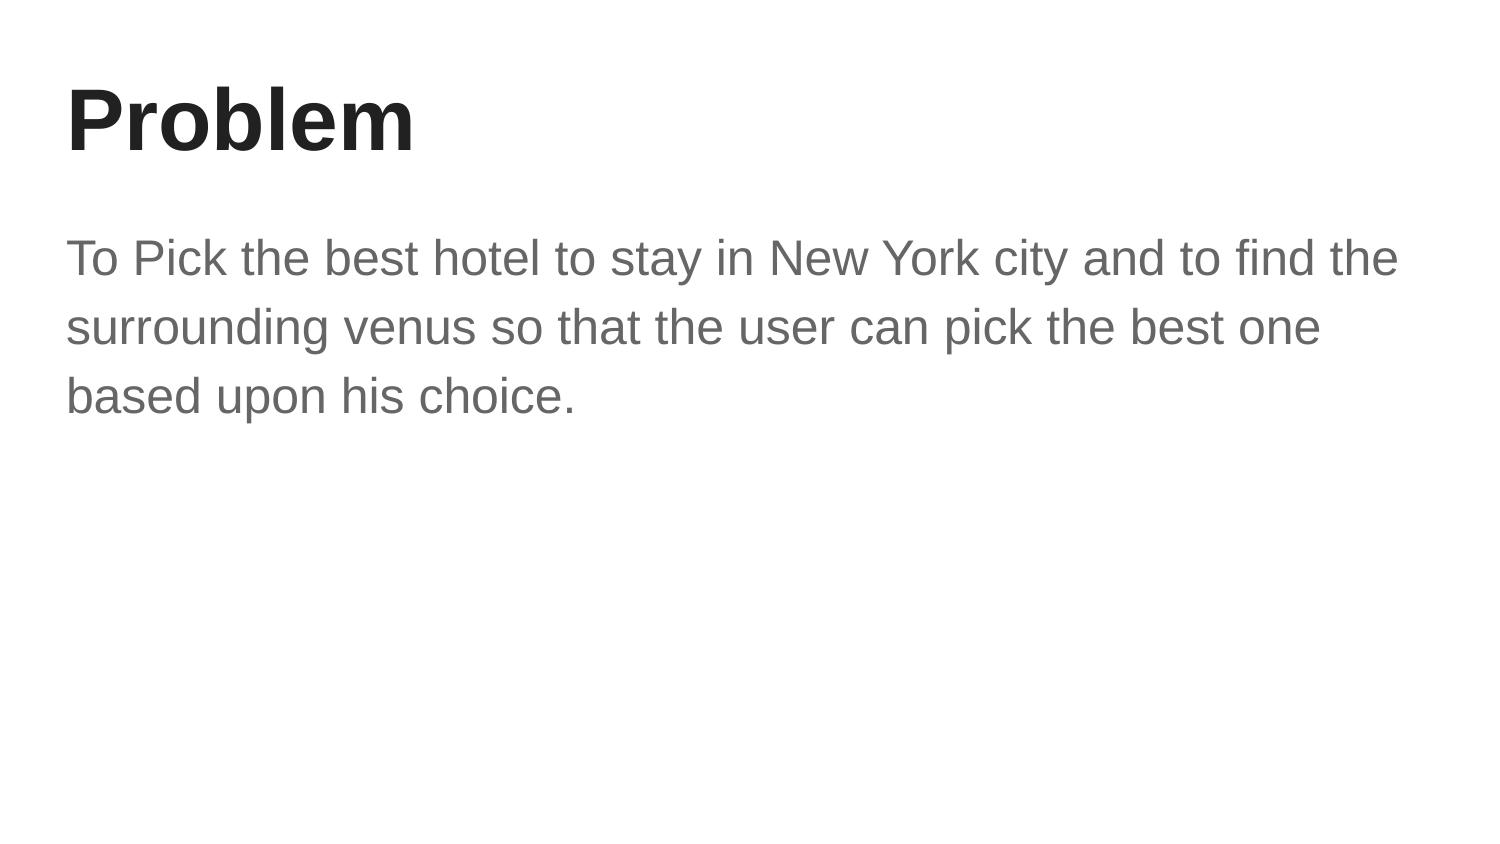

# Problem
To Pick the best hotel to stay in New York city and to find the surrounding venus so that the user can pick the best one based upon his choice.